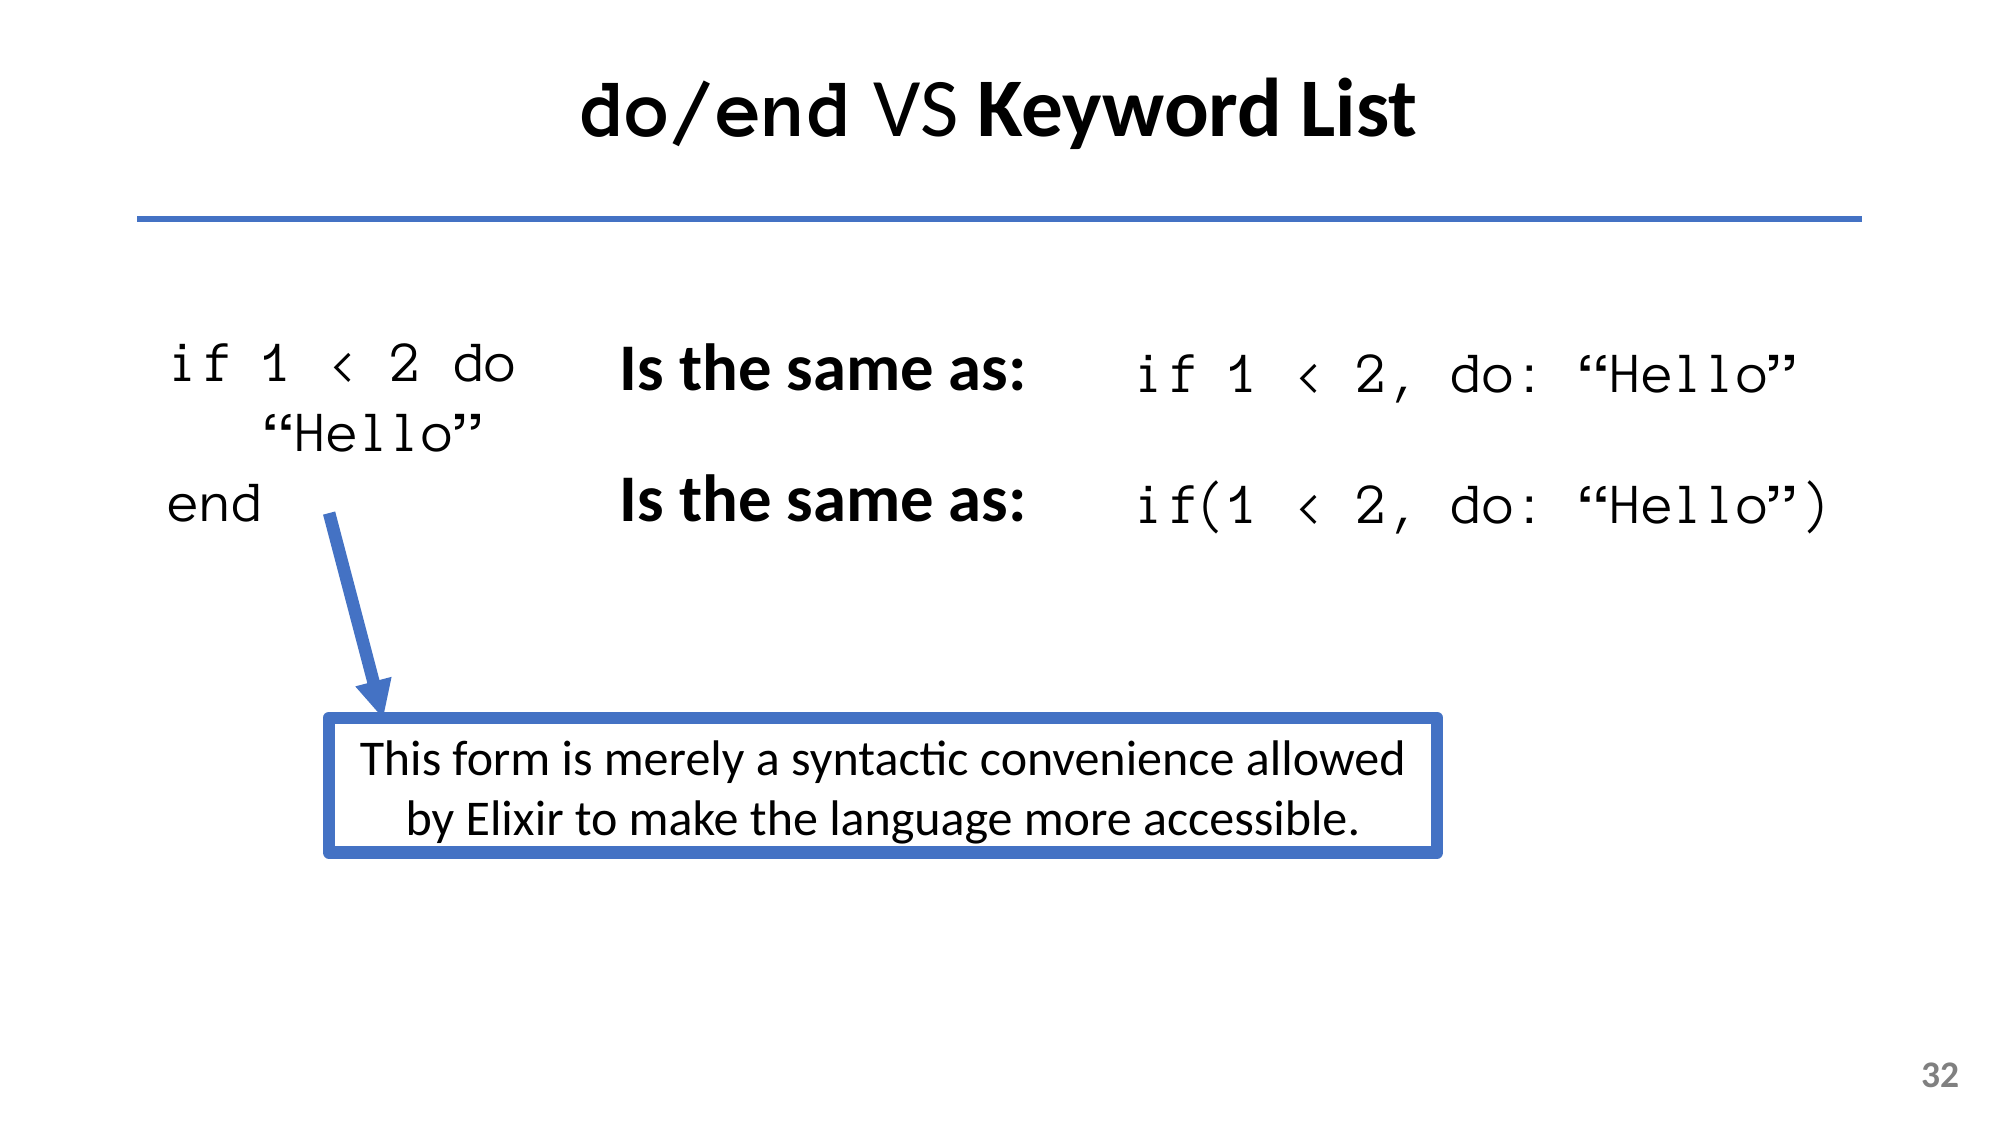

do/end VS Keyword List
if 1 < 2 do
   “Hello”
end
Is the same as:
if 1 < 2, do: “Hello”
Is the same as:
if(1 < 2, do: “Hello”)
This form is merely a syntactic convenience allowed by Elixir to make the language more accessible.
32